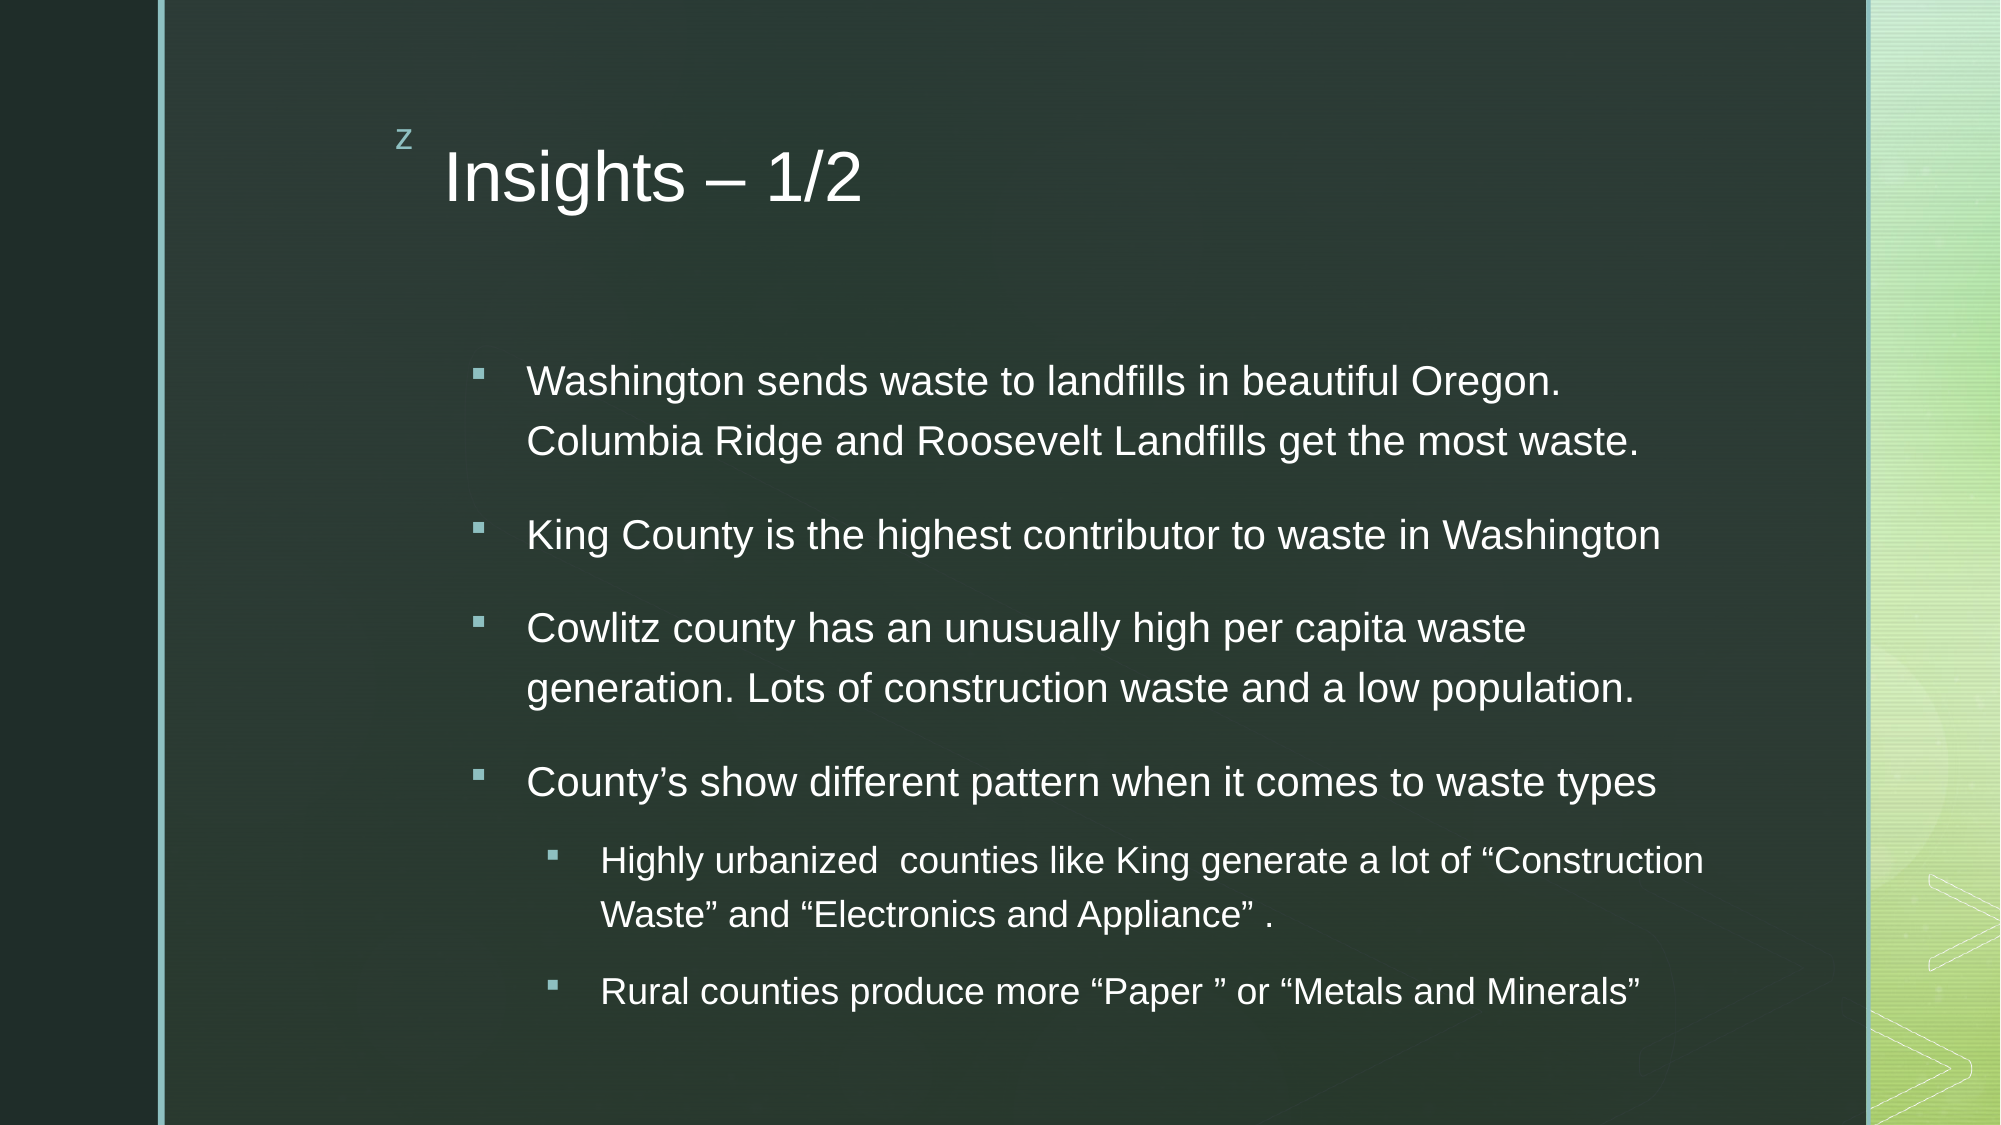

# Insights – 1/2
Washington sends waste to landfills in beautiful Oregon. Columbia Ridge and Roosevelt Landfills get the most waste.
King County is the highest contributor to waste in Washington
Cowlitz county has an unusually high per capita waste generation. Lots of construction waste and a low population.
County’s show different pattern when it comes to waste types
Highly urbanized  counties like King generate a lot of “Construction Waste” and “Electronics and Appliance” .
Rural counties produce more “Paper ” or “Metals and Minerals”